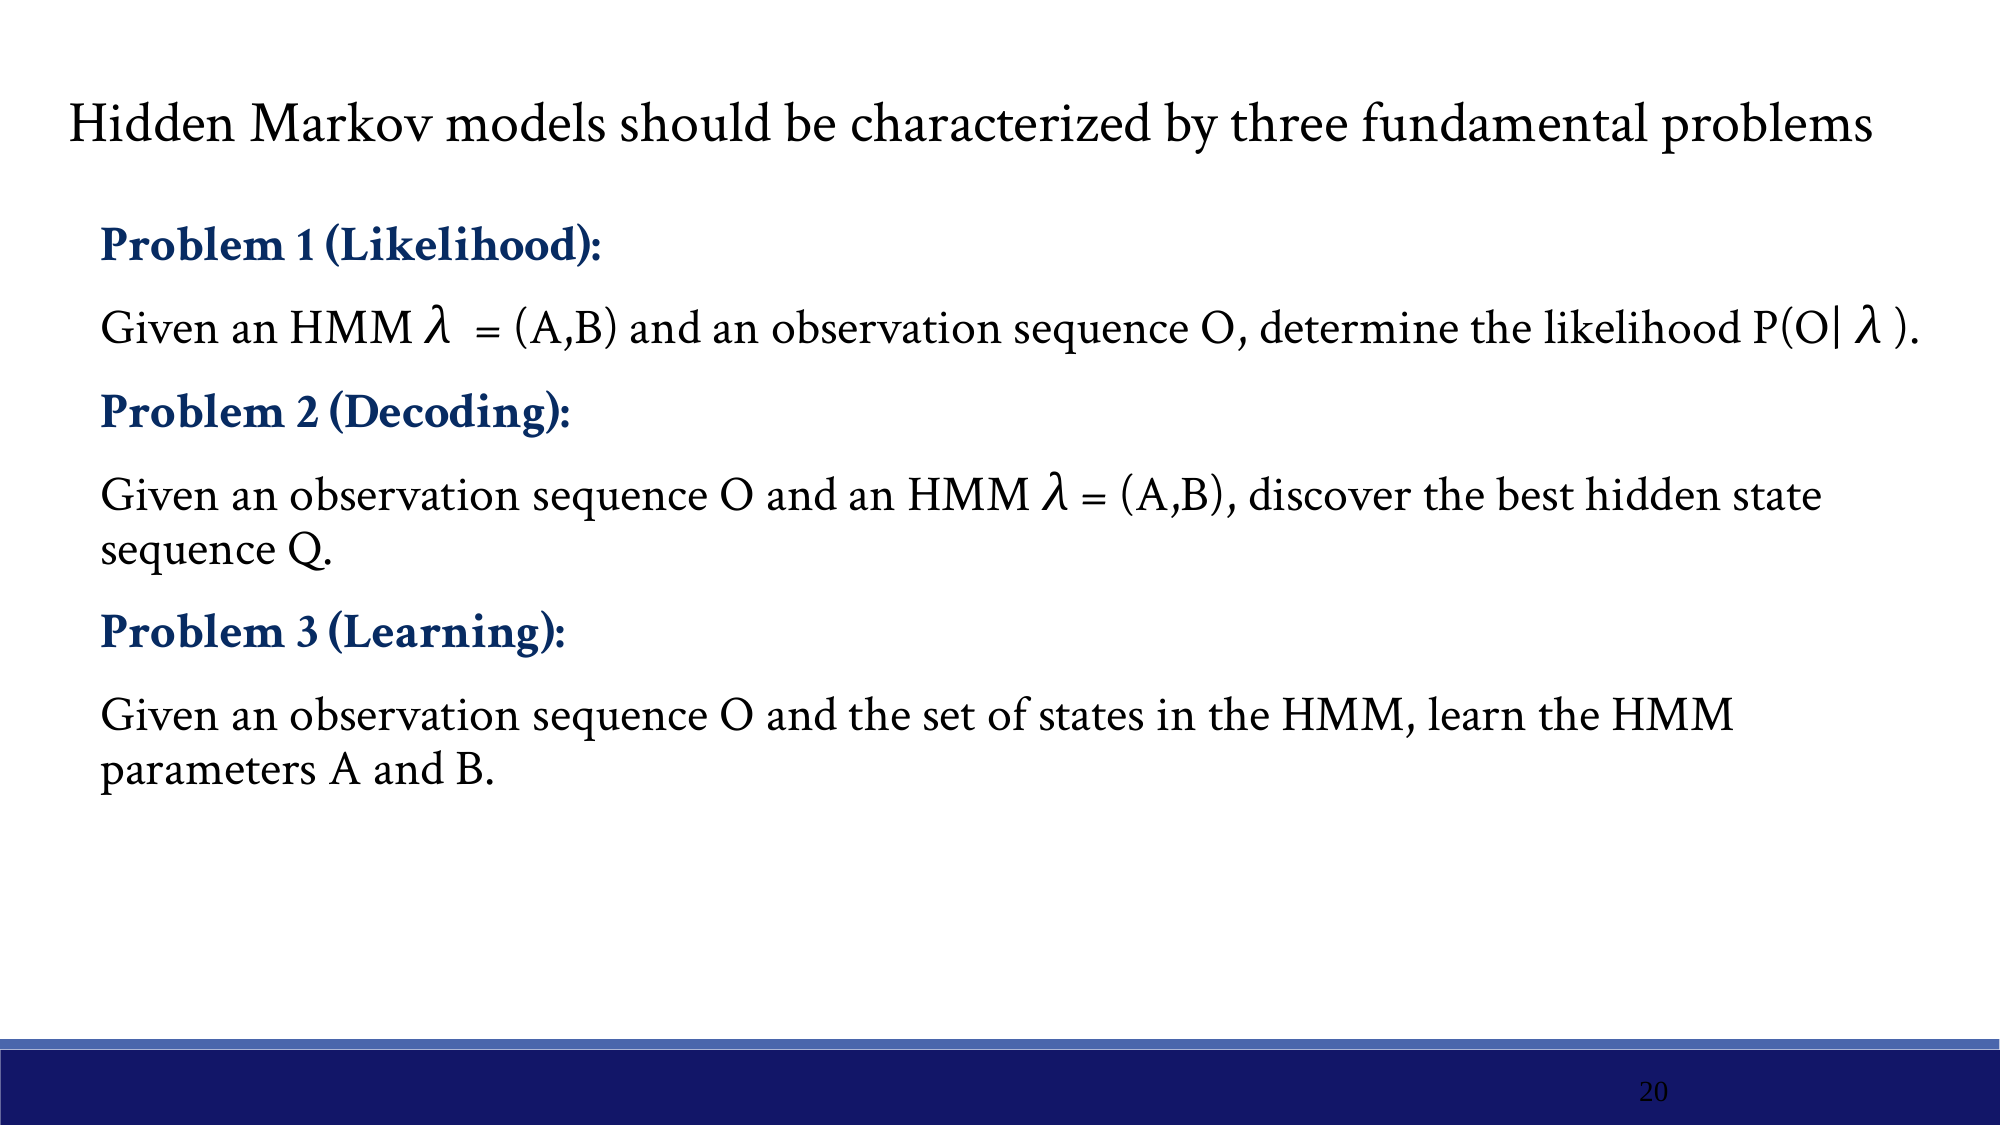

Hidden Markov models should be characterized by three fundamental problems
Problem 1 (Likelihood):
	Given an HMM λ  = (A,B) and an observation sequence O, determine the likelihood P(O| λ ).
Problem 2 (Decoding):
	Given an observation sequence O and an HMM λ = (A,B), discover the best hidden state sequence Q.
Problem 3 (Learning):
	Given an observation sequence O and the set of states in the HMM, learn the HMM parameters A and B.
20